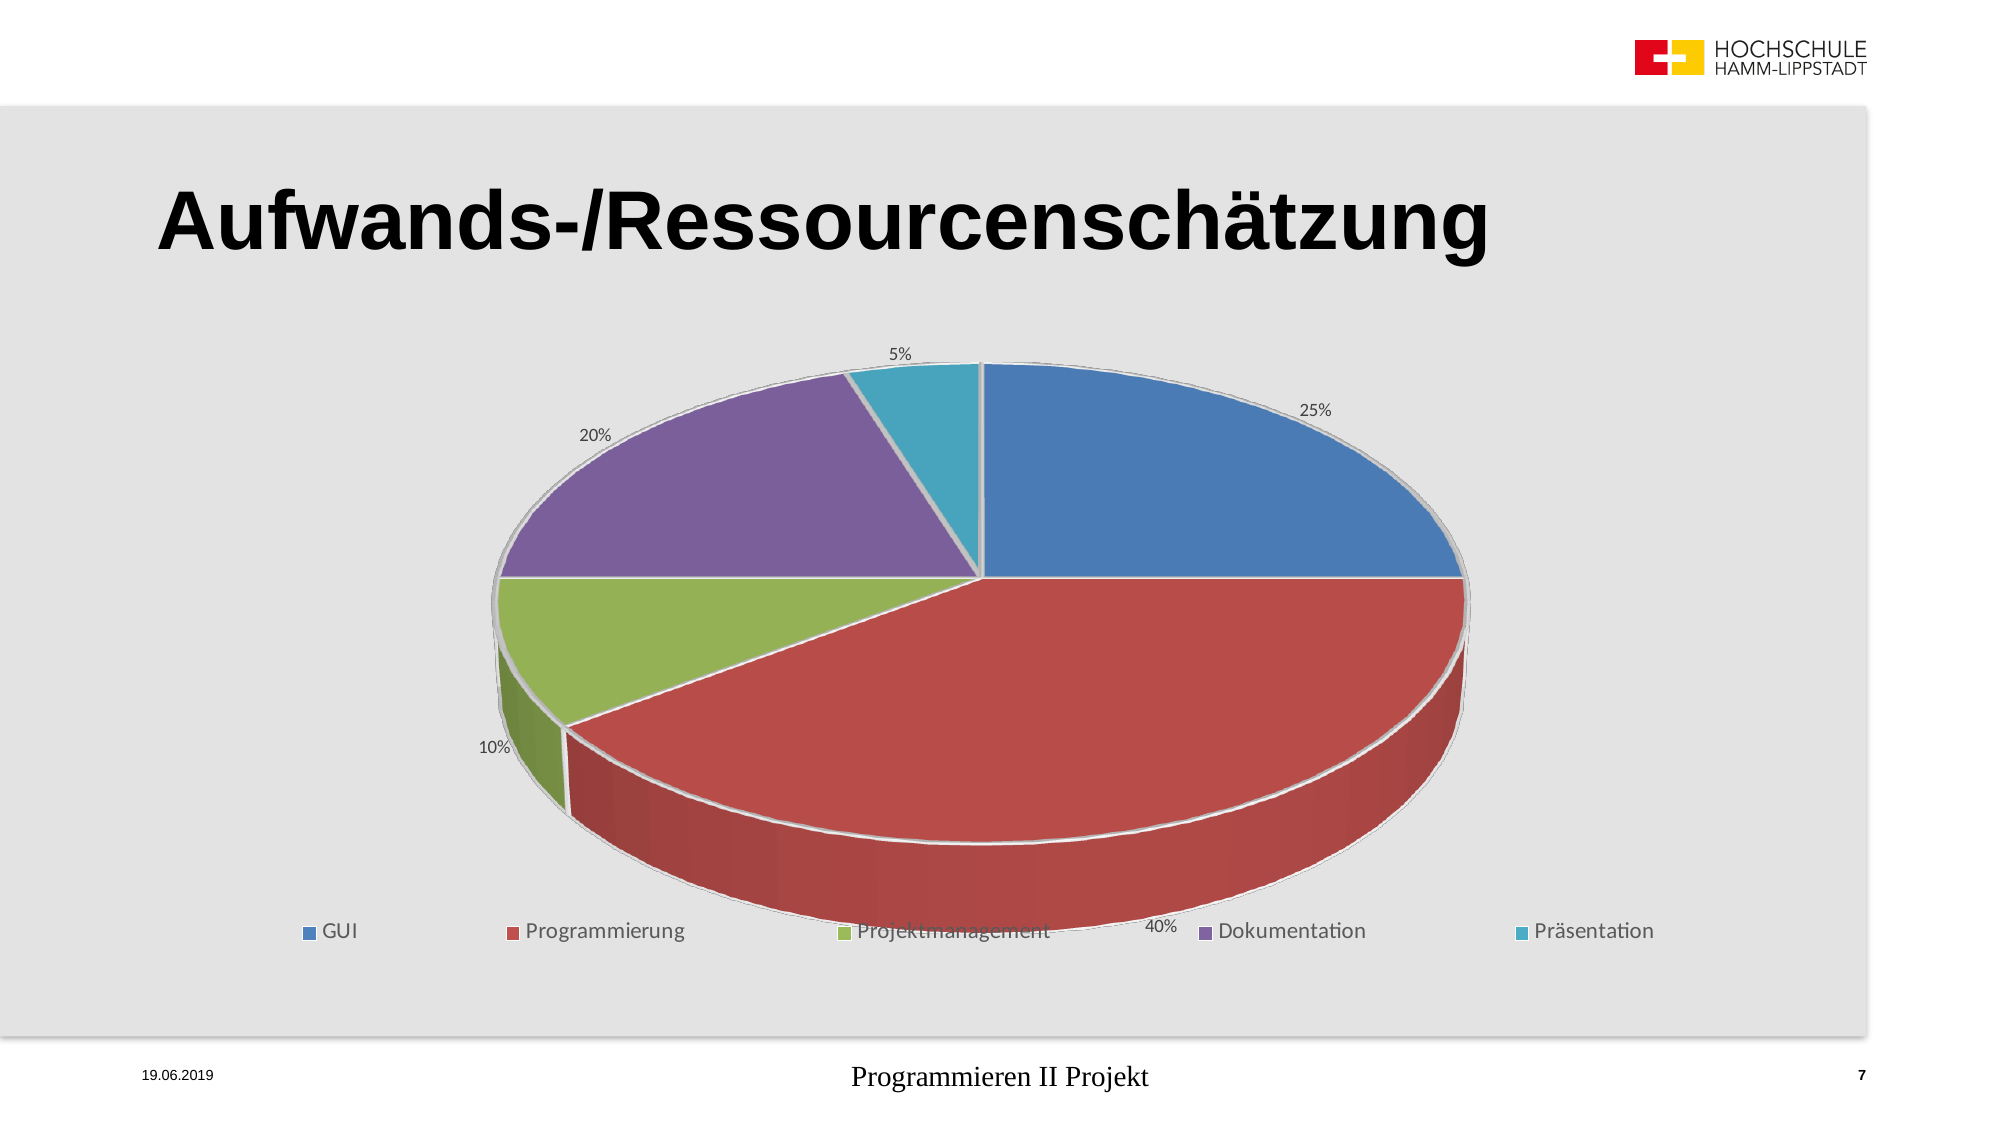

# Aufwands-/Ressourcenschätzung

[unsupported chart]

19.06.2019
Programmieren II Projekt
7